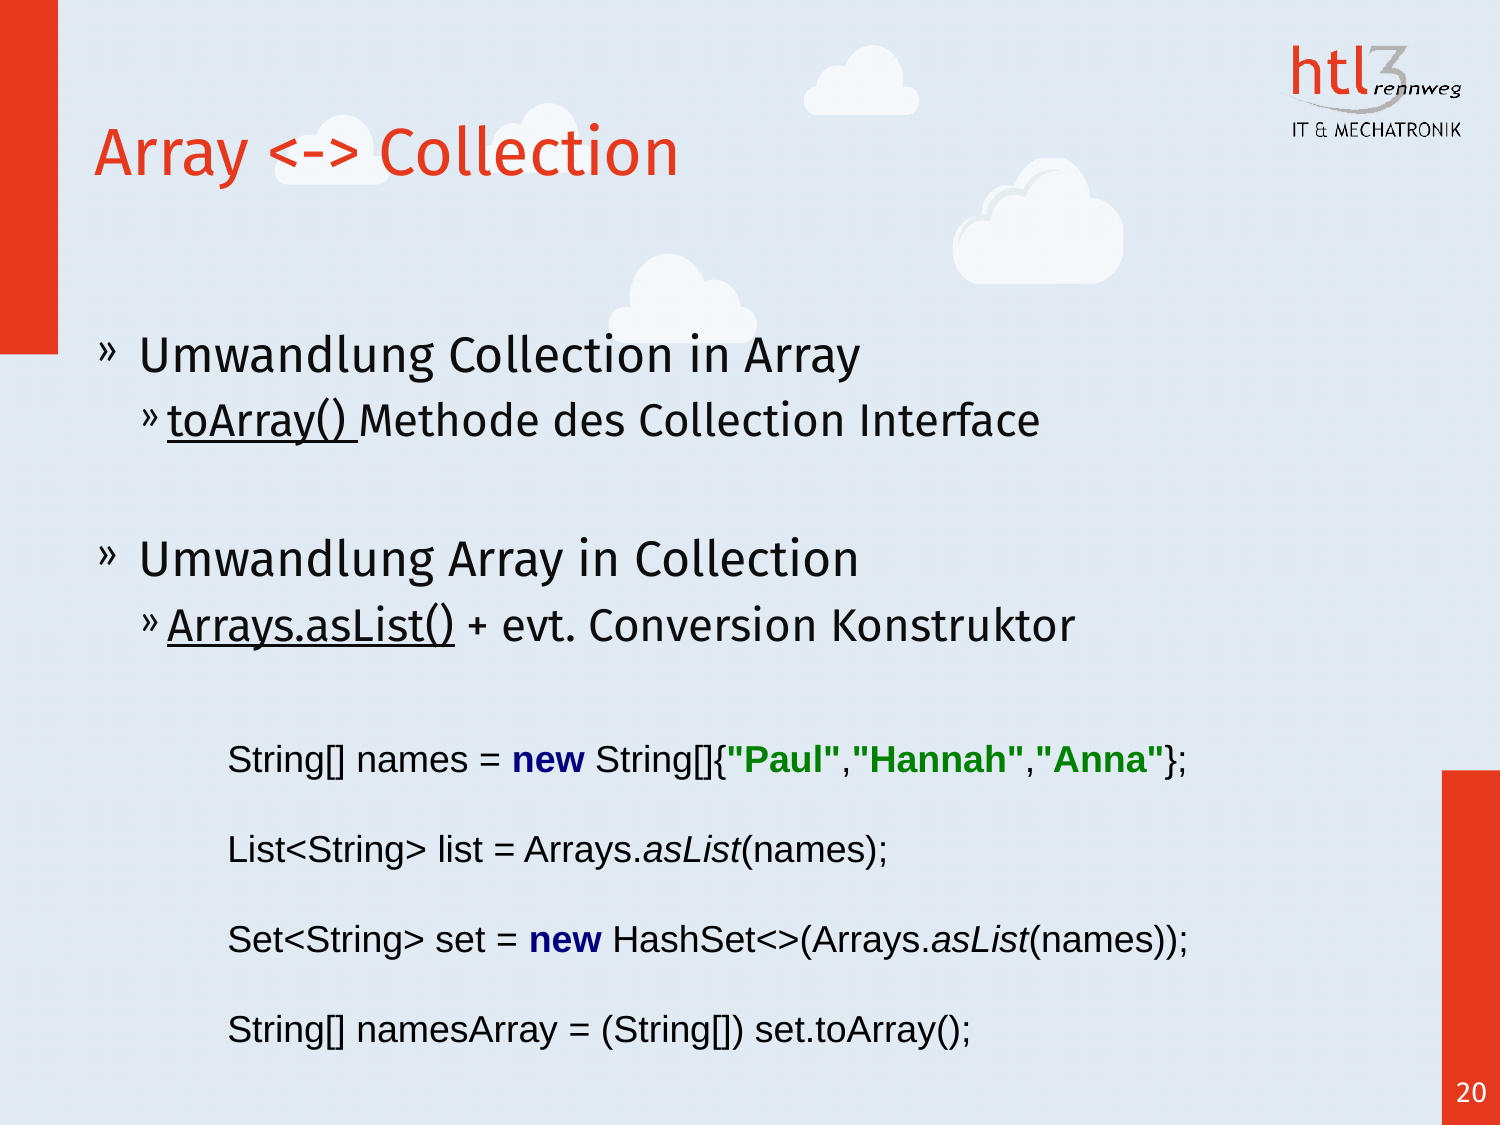

# Array <-> Collection
Umwandlung Collection in Array
toArray() Methode des Collection Interface

Umwandlung Array in Collection
Arrays.asList() + evt. Conversion Konstruktor

String[] names = new String[]{"Paul","Hannah","Anna"};
List<String> list = Arrays.asList(names);
Set<String> set = new HashSet<>(Arrays.asList(names));
String[] namesArray = (String[]) set.toArray();